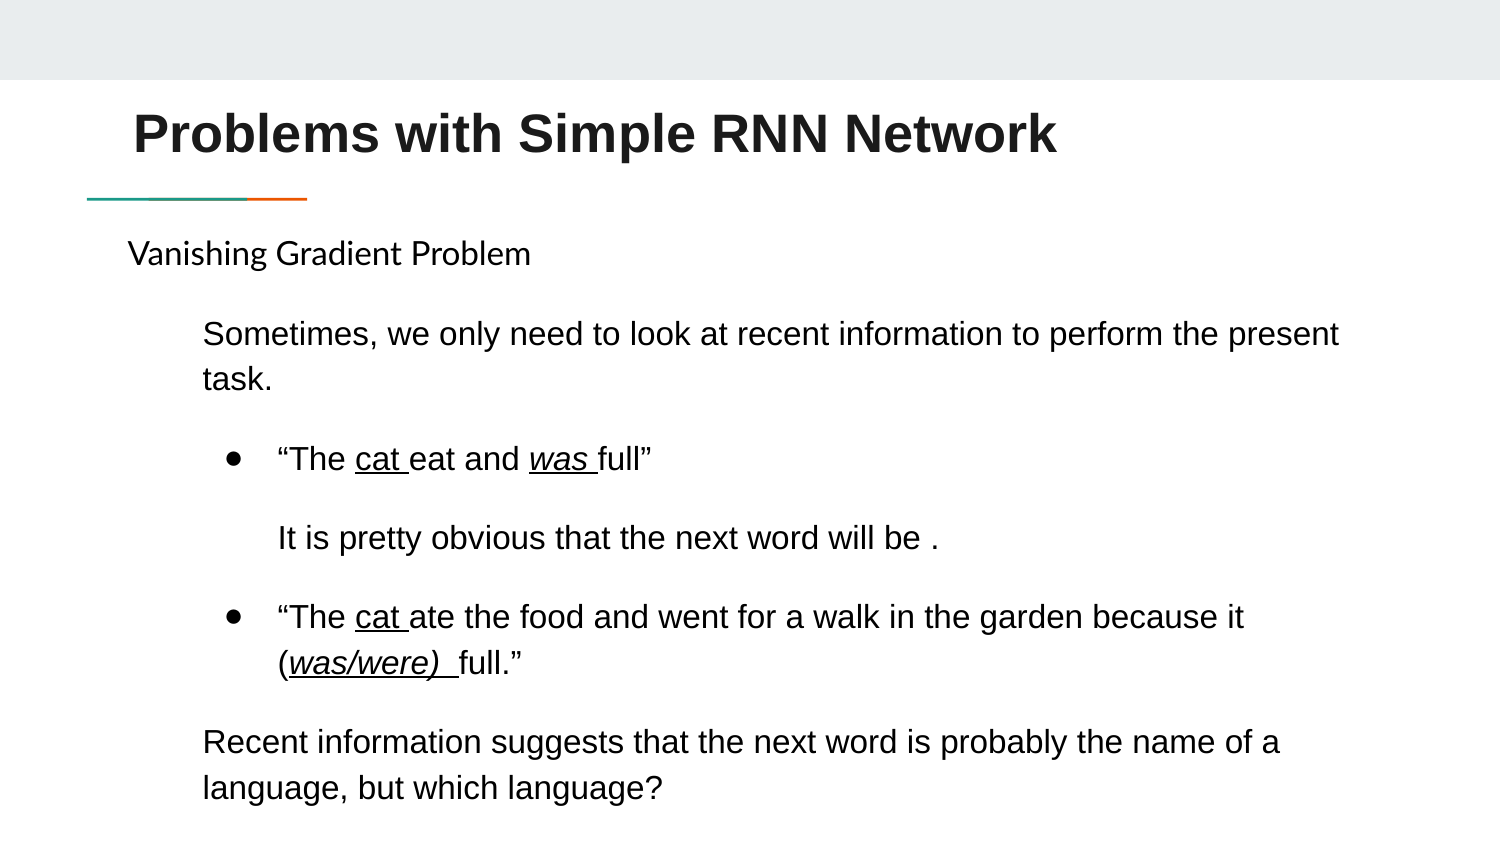

# Problems with Simple RNN Network
Vanishing Gradient Problem
Sometimes, we only need to look at recent information to perform the present task.
“The cat eat and was full”
It is pretty obvious that the next word will be .
“The cat ate the food and went for a walk in the garden because it (was/were)  full.”
Recent information suggests that the next word is probably the name of a language, but which language?